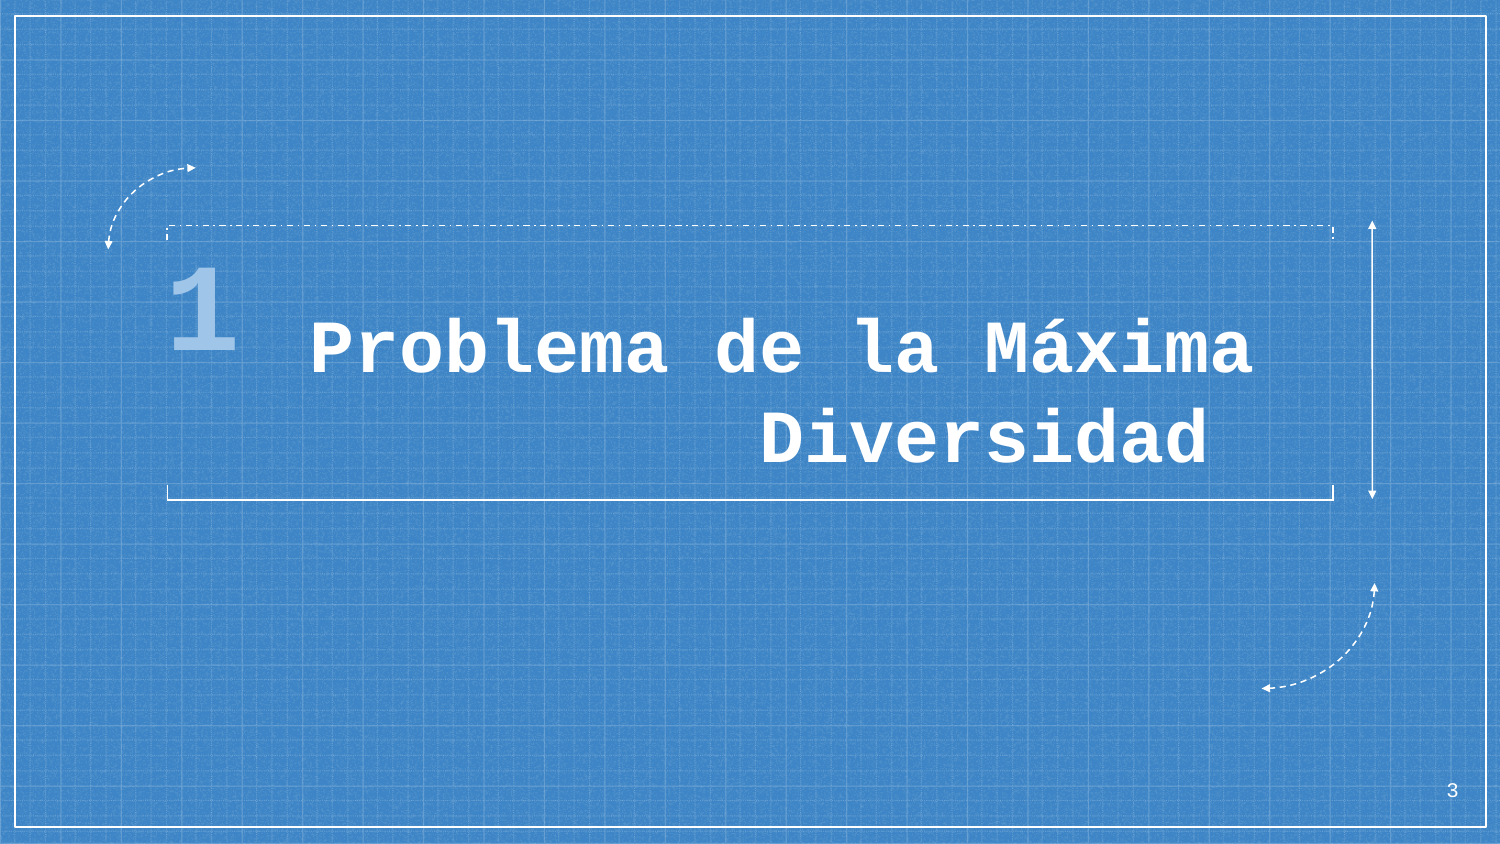

1
Problema de la Máxima 			Diversidad
3